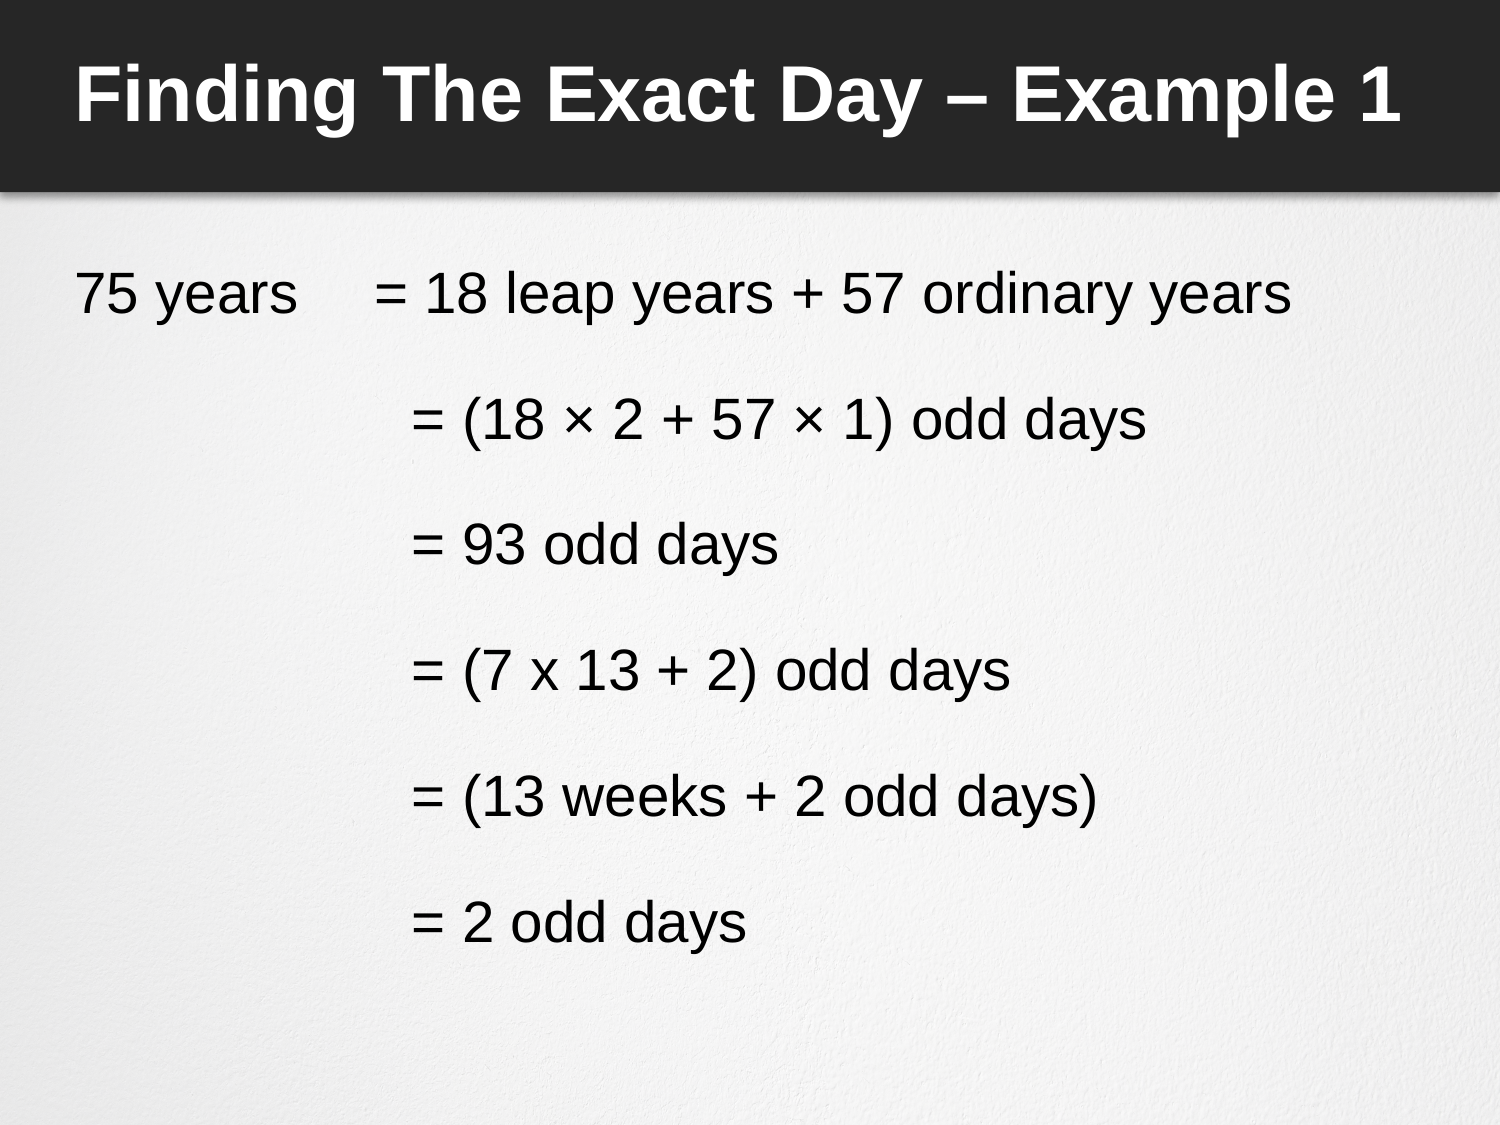

# Finding The Exact Day – Example 1
75 years 	= 18 leap years + 57 ordinary years
			= (18 × 2 + 57 × 1) odd days
			= 93 odd days
			= (7 x 13 + 2) odd days
			= (13 weeks + 2 odd days)
			= 2 odd days